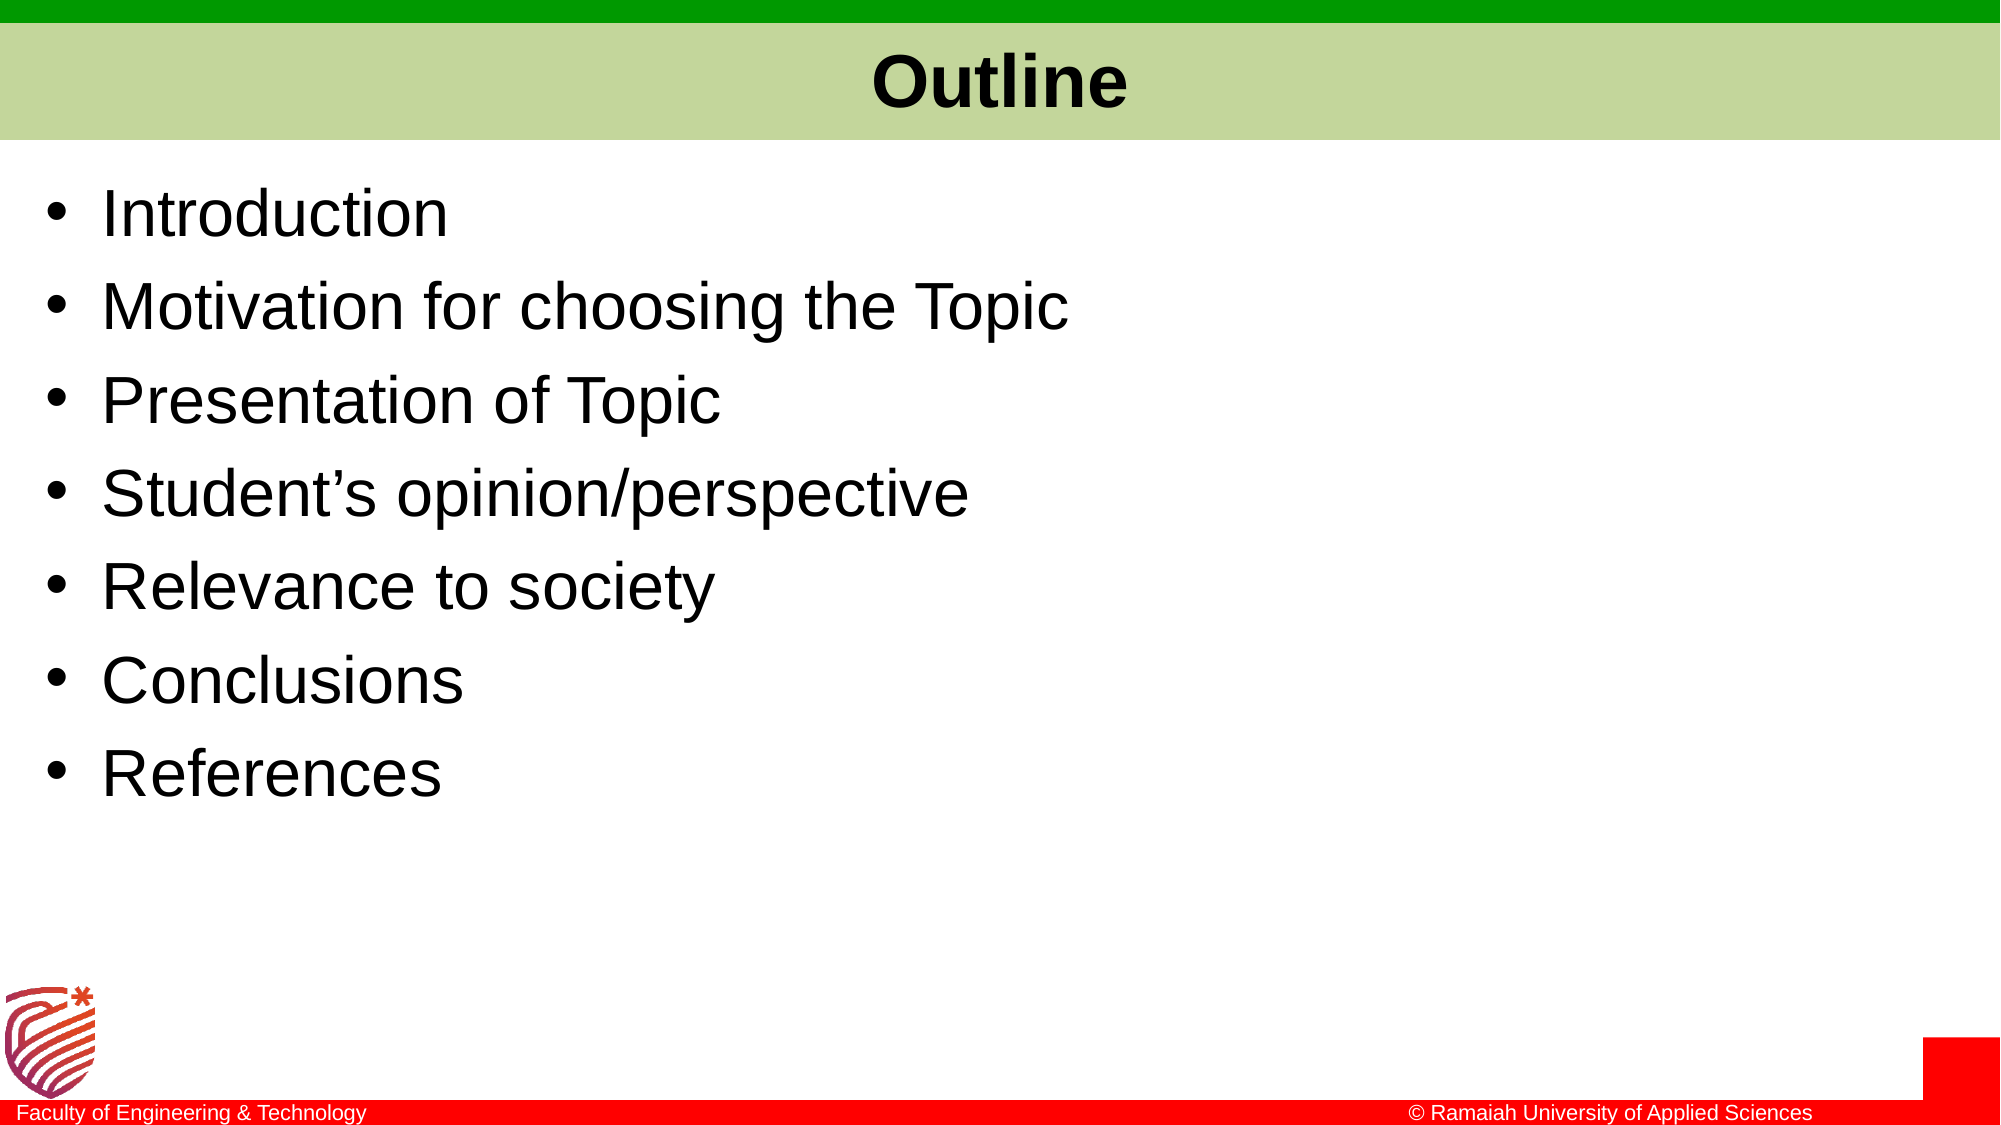

# Outline
Introduction
Motivation for choosing the Topic
Presentation of Topic
Student’s opinion/perspective
Relevance to society
Conclusions
References